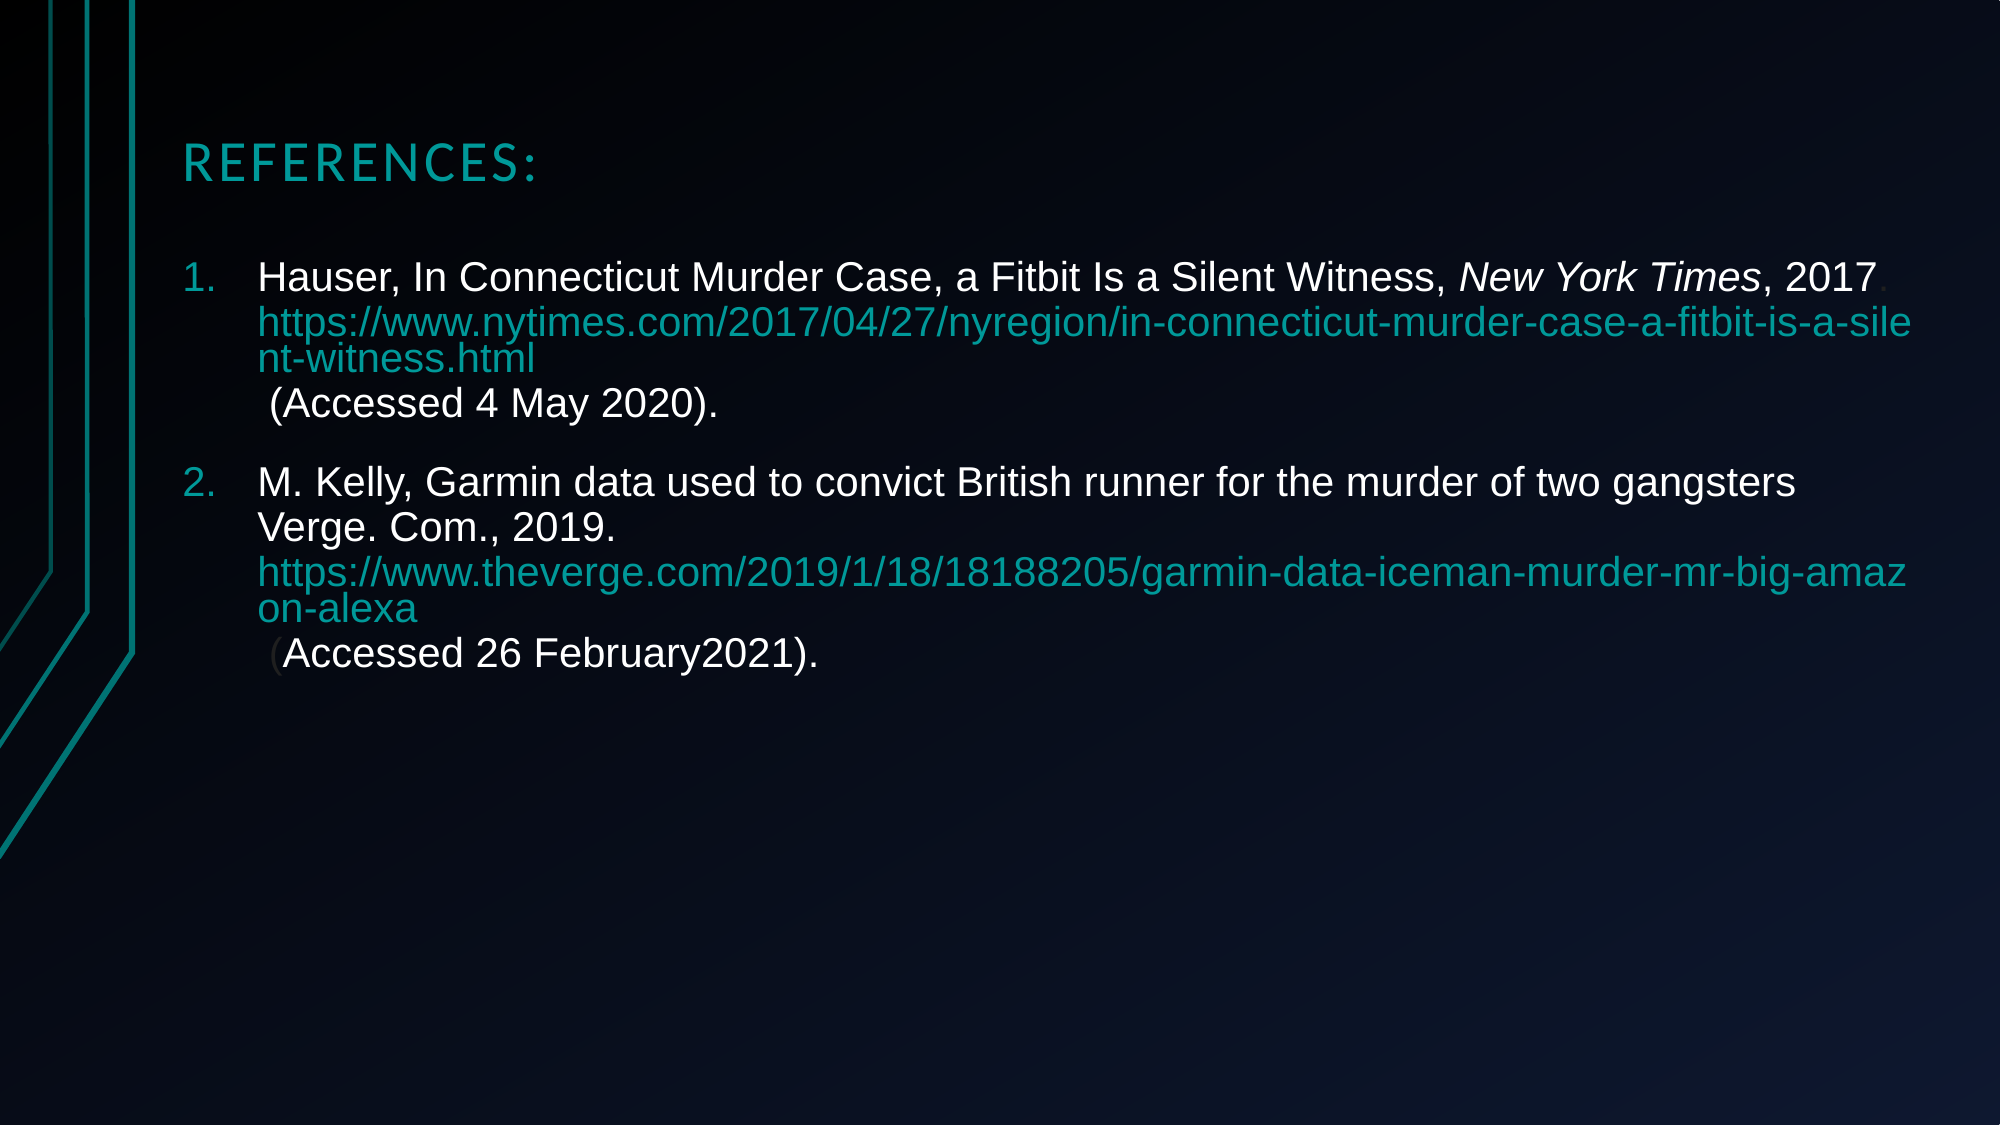

# References:
Hauser, In Connecticut Murder Case, a Fitbit Is a Silent Witness, New York Times, 2017. https://www.nytimes.com/2017/04/27/nyregion/in-connecticut-murder-case-a-fitbit-is-a-silent-witness.html (Accessed 4 May 2020).
M. Kelly, Garmin data used to convict British runner for the murder of two gangsters Verge. Com., 2019. https://www.theverge.com/2019/1/18/18188205/garmin-data-iceman-murder-mr-big-amazon-alexa (Accessed 26 February2021).